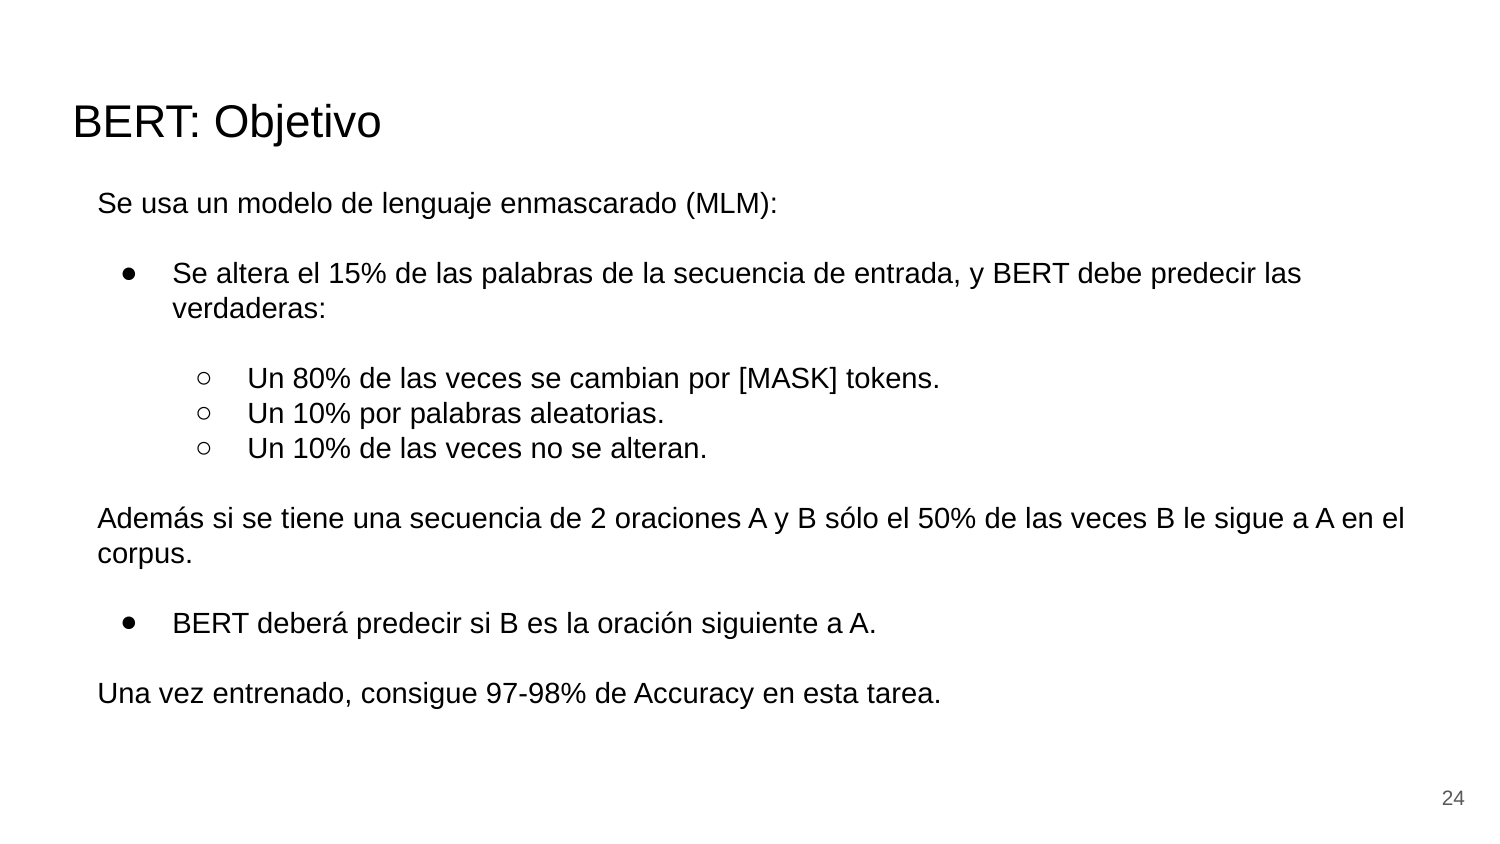

# BERT: Objetivo
Se usa un modelo de lenguaje enmascarado (MLM):

Se altera el 15% de las palabras de la secuencia de entrada, y BERT debe predecir las verdaderas:

Un 80% de las veces se cambian por [MASK] tokens.
Un 10% por palabras aleatorias.
Un 10% de las veces no se alteran.

Además si se tiene una secuencia de 2 oraciones A y B sólo el 50% de las veces B le sigue a A en el corpus.

BERT deberá predecir si B es la oración siguiente a A.

Una vez entrenado, consigue 97-98% de Accuracy en esta tarea.
24